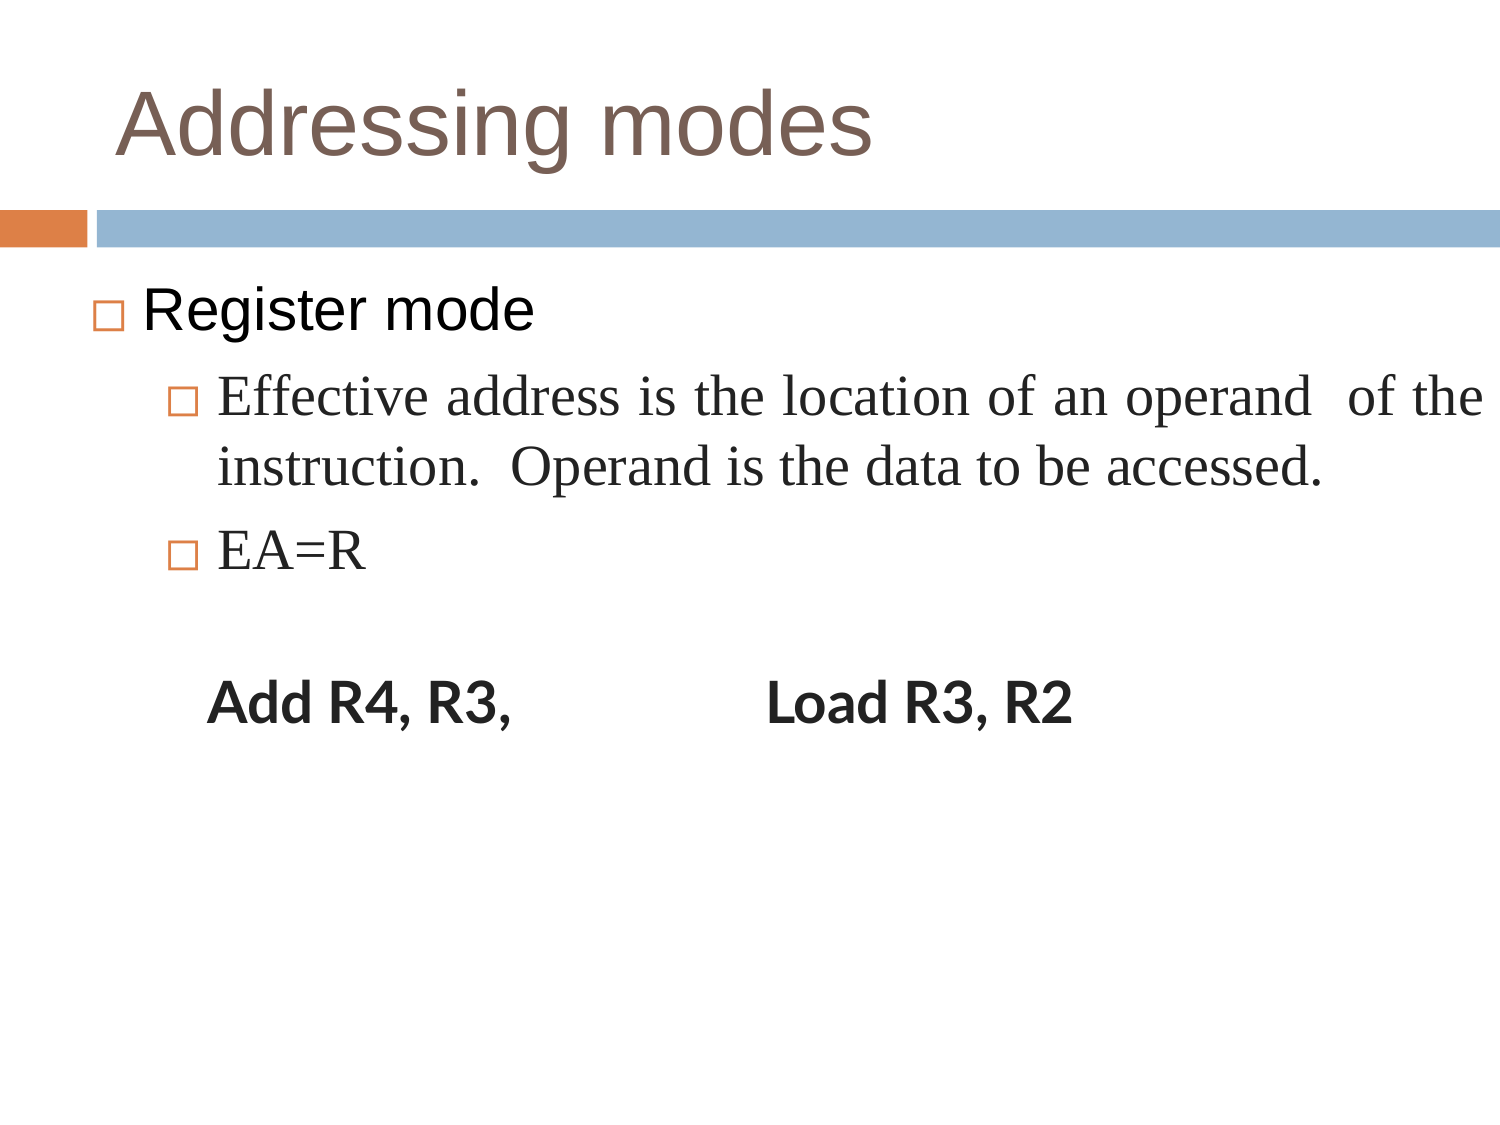

# Addressing modes

Register mode
Effective address is the location of an operand  of the instruction.  Operand is the data to be accessed.
EA=R

	   Add R4, R3, 		Load R3, R2